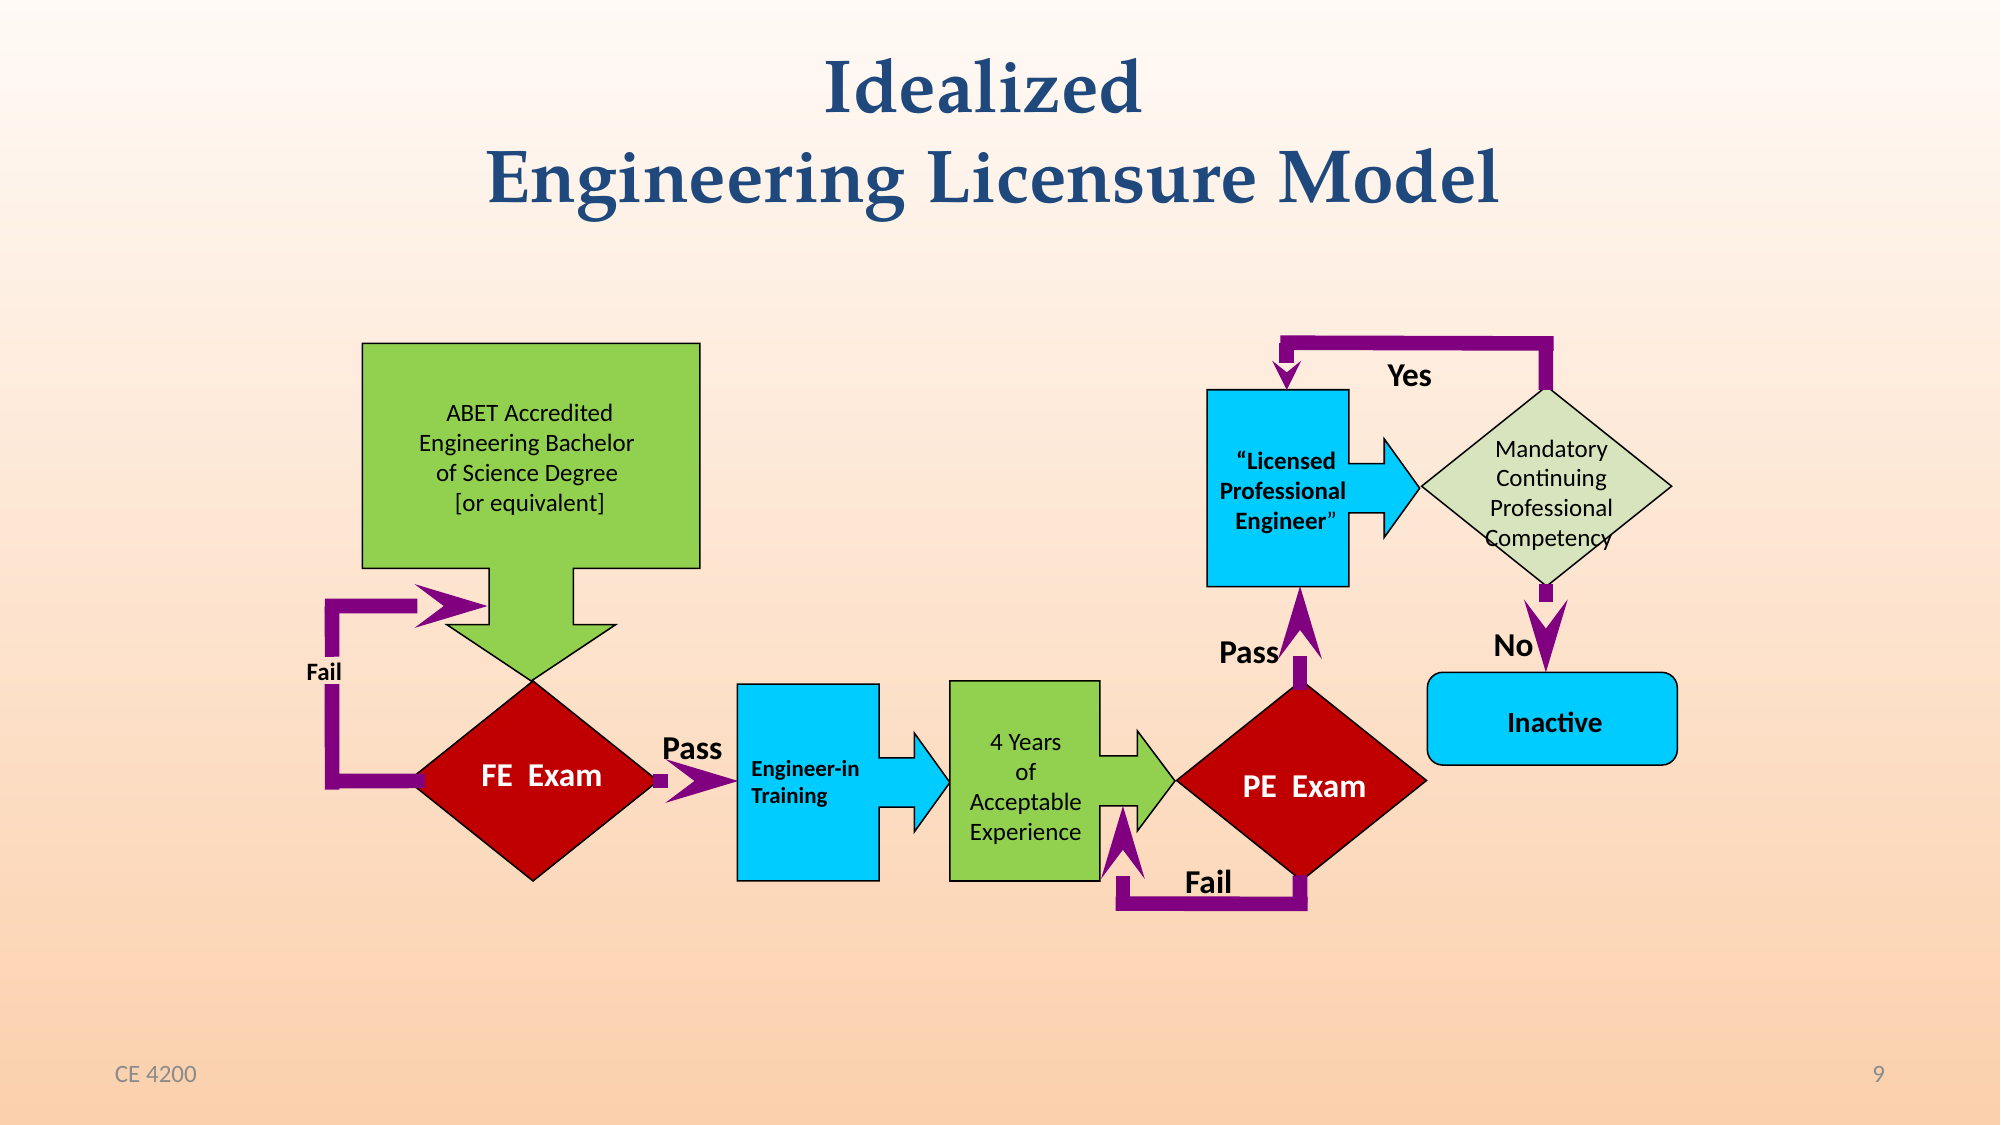

Idealized
Engineering Licensure Model

Yes

ABET Accredited
Engineering Bachelor
of Science Degree
[or equivalent]

Mandatory
Continuing
Professional
Competency
“Licensed
Professional
Engineer”

No
Pass
Fail

Inactive
4 Years
of
Acceptable
Experience
Pass
FE  Exam
Engineer-in
Training
PE  Exam

Fail

CE 4200
9